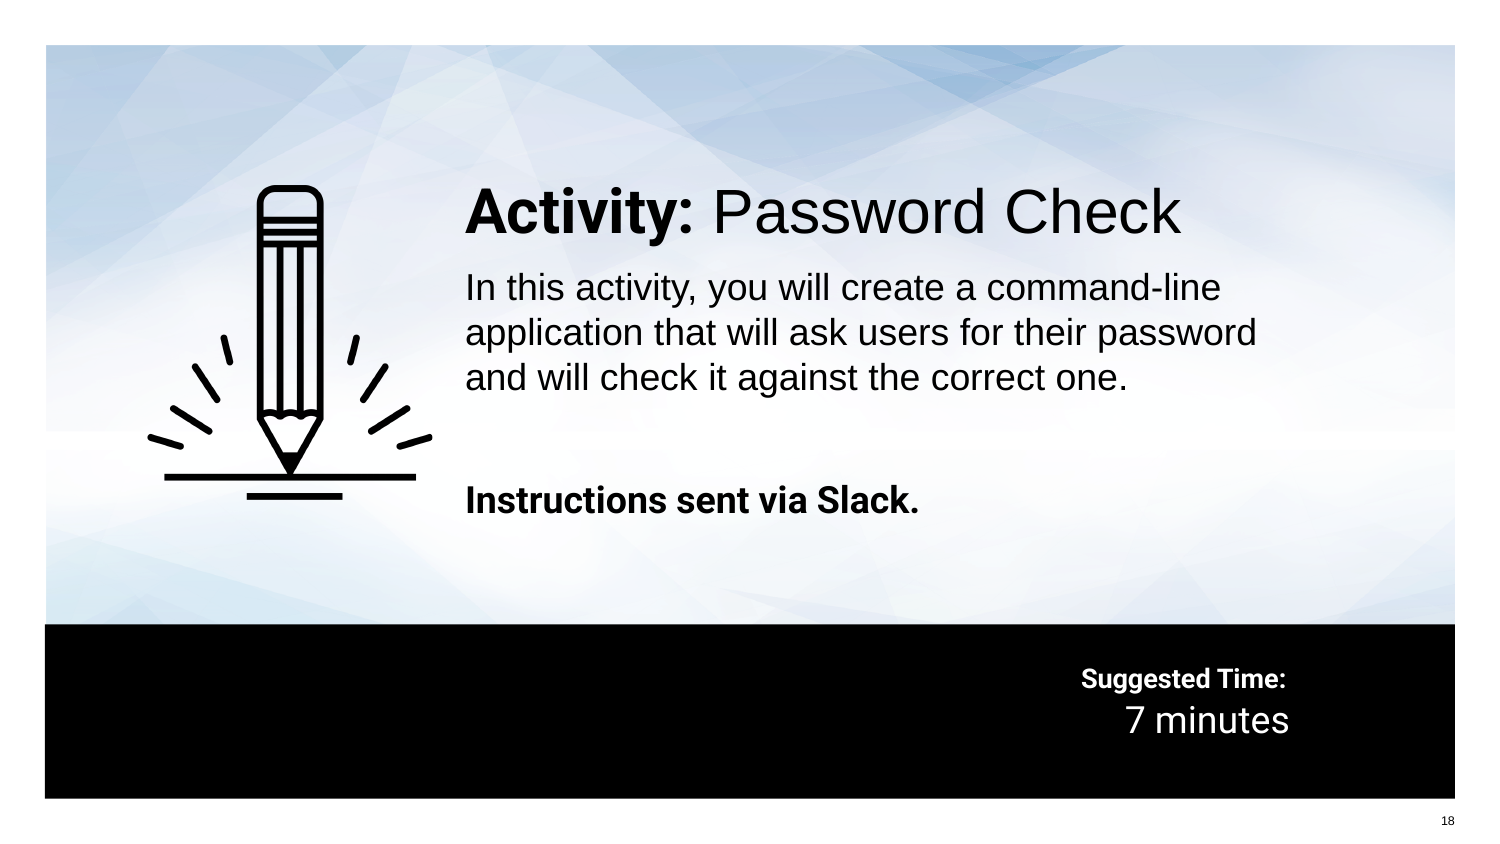

Activity: Password Check
In this activity, you will create a command-line application that will ask users for their password
and will check it against the correct one.

Instructions sent via Slack.
# 7 minutes

18